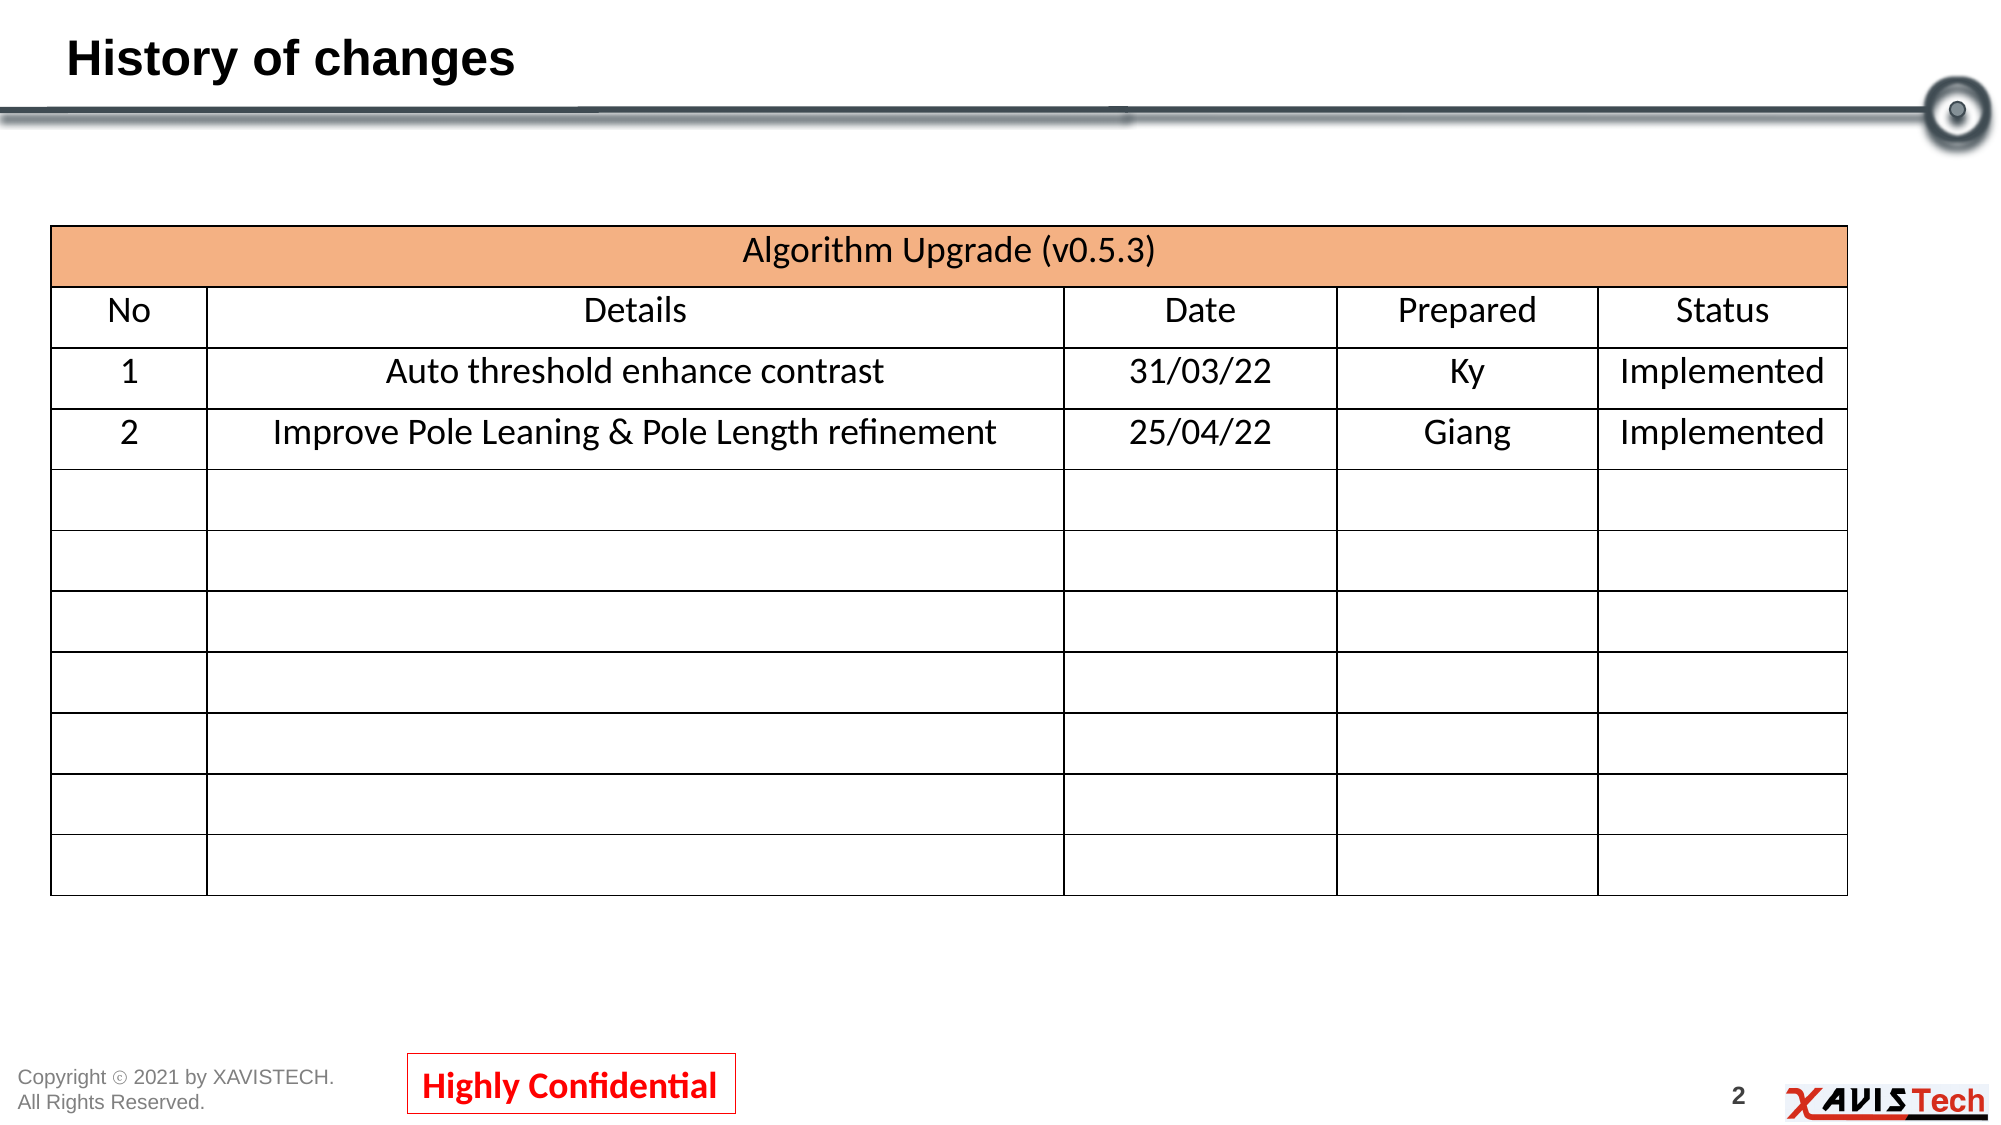

# History of changes
| Algorithm Upgrade (v0.5.3) |  |  |  |  |
| --- | --- | --- | --- | --- |
| No | Details | Date | Prepared | Status |
| 1 | Auto threshold enhance contrast | 31/03/22 | Ky | Implemented |
| 2 | Improve Pole Leaning & Pole Length refinement | 25/04/22 | Giang | Implemented |
|  |  |  |  |  |
|  |  |  |  |  |
|  |  |  |  |  |
|  |  |  |  |  |
|  |  |  |  |  |
|  |  |  |  |  |
|  |  |  |  |  |
2